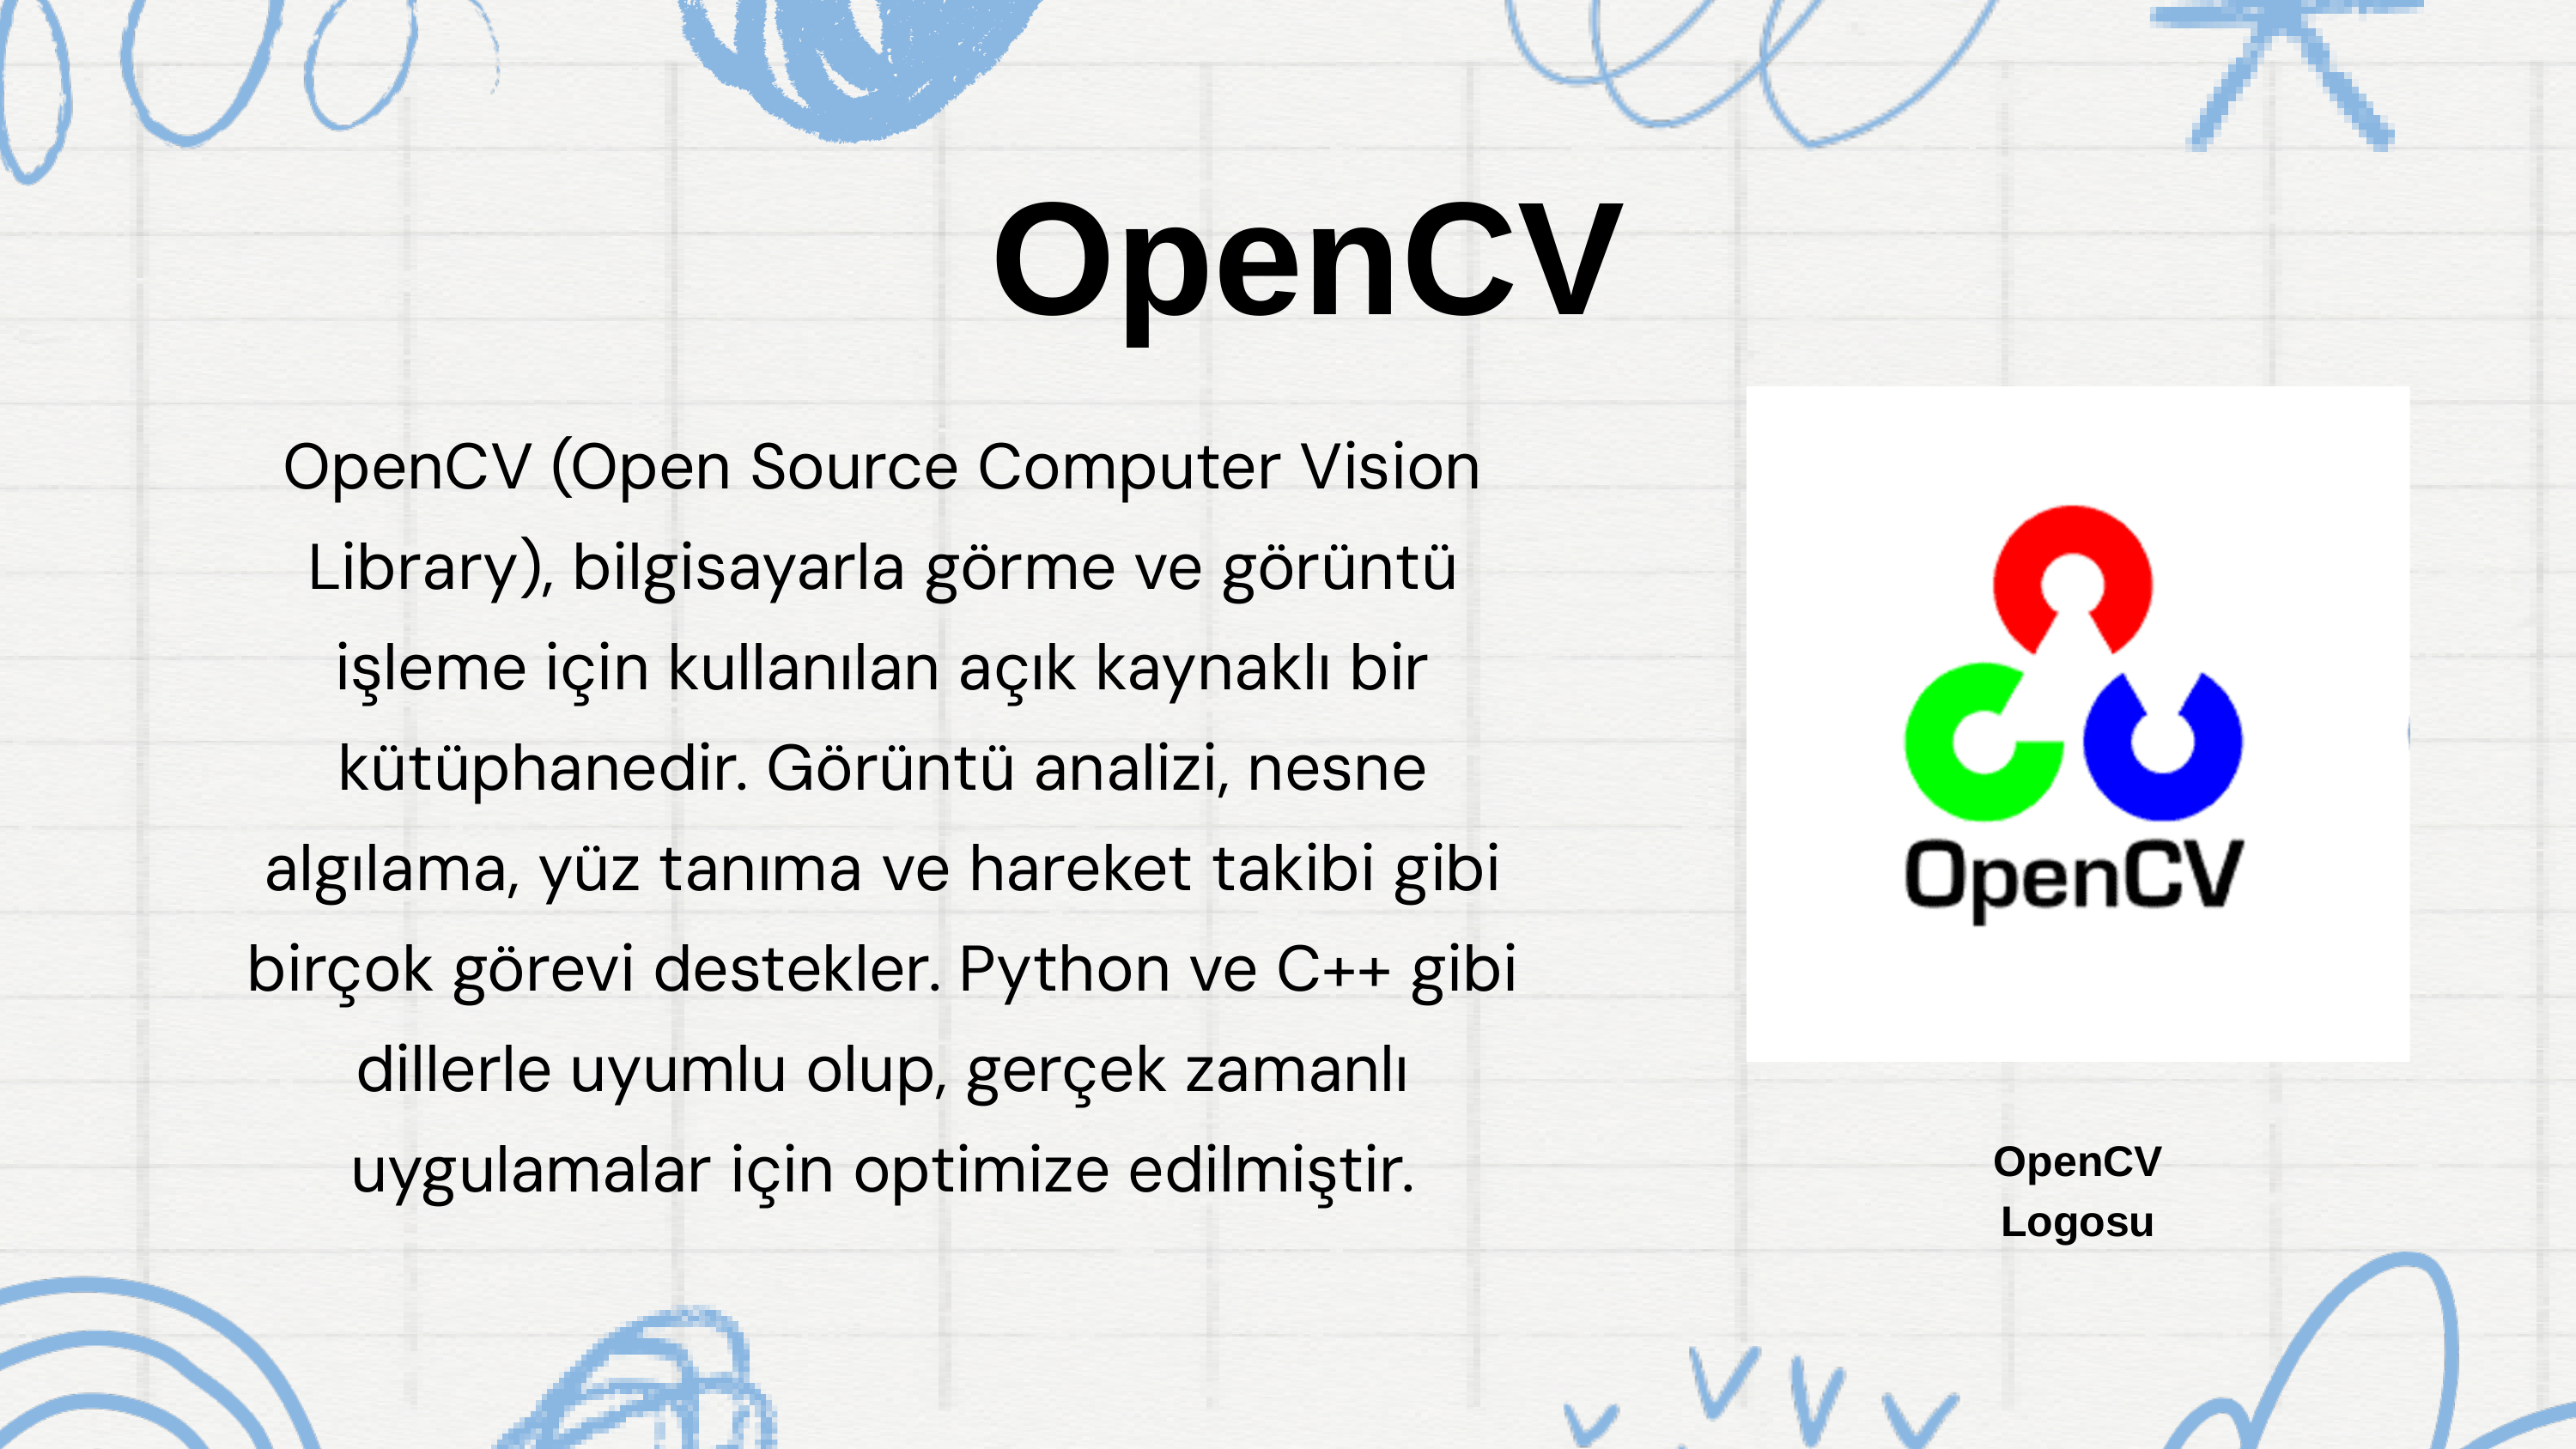

OpenCV

OpenCV (Open Source Computer Vision Library), bilgisayarla görme ve görüntü işleme için kullanılan açık kaynaklı bir kütüphanedir. Görüntü analizi, nesne algılama, yüz tanıma ve hareket takibi gibi birçok görevi destekler. Python ve C++ gibi dillerle uyumlu olup, gerçek zamanlı uygulamalar için optimize edilmiştir.
OpenCV Logosu